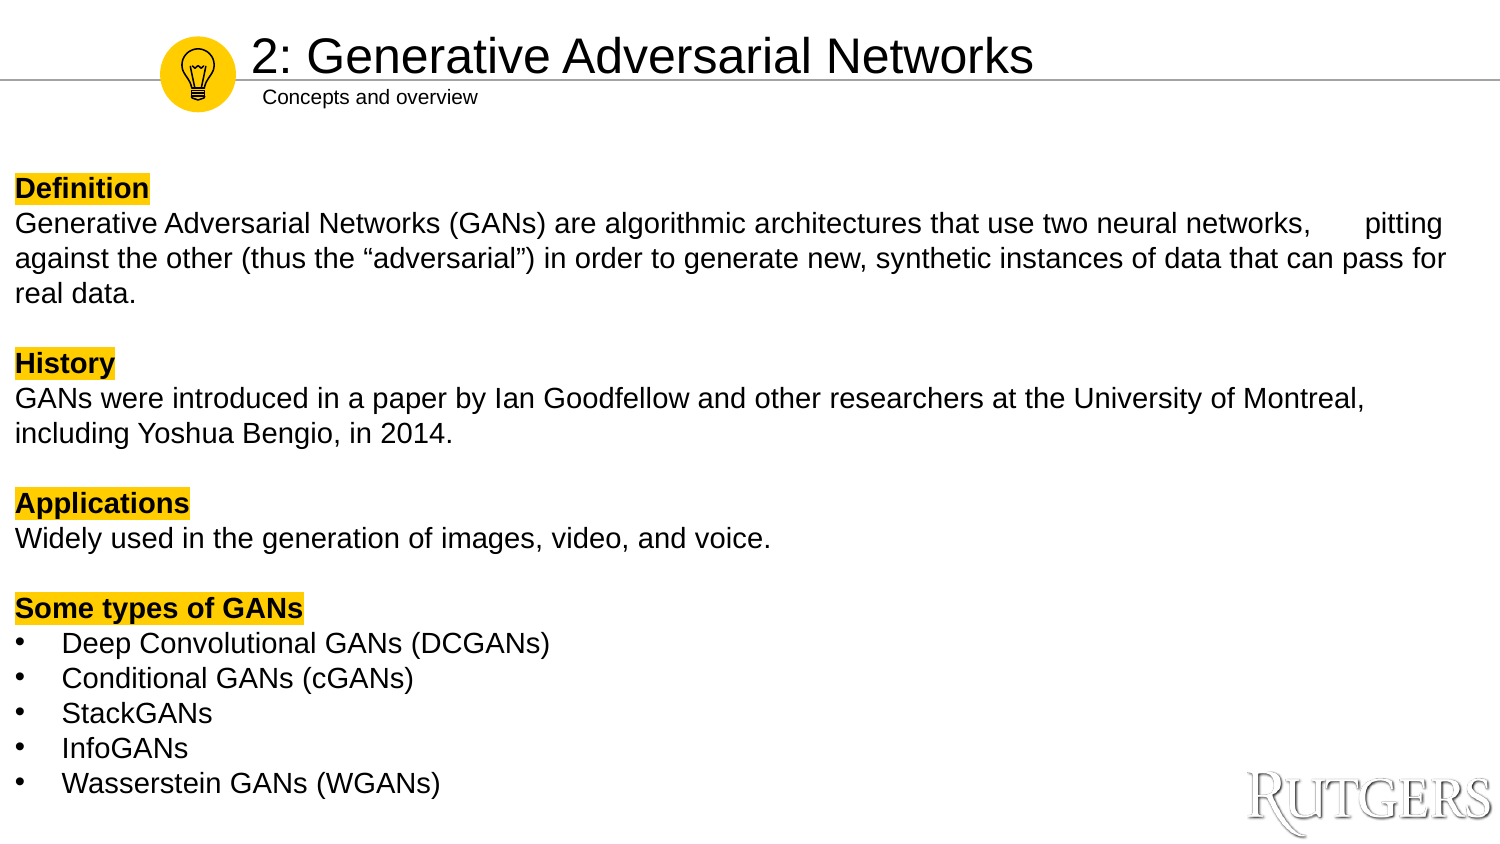

2: Generative Adversarial Networks
  Concepts and overview

Definition
Generative Adversarial Networks (GANs) are algorithmic architectures that use two neural networks, 	pitting against the other (thus the “adversarial”) in order to generate new, synthetic instances of data that can pass for real data.

History
GANs were introduced in a paper by Ian Goodfellow and other researchers at the University of Montreal, including Yoshua Bengio, in 2014.

Applications
Widely used in the generation of images, video, and voice.

Some types of GANs
Deep Convolutional GANs (DCGANs)
Conditional GANs (cGANs)
StackGANs
InfoGANs
Wasserstein GANs (WGANs)